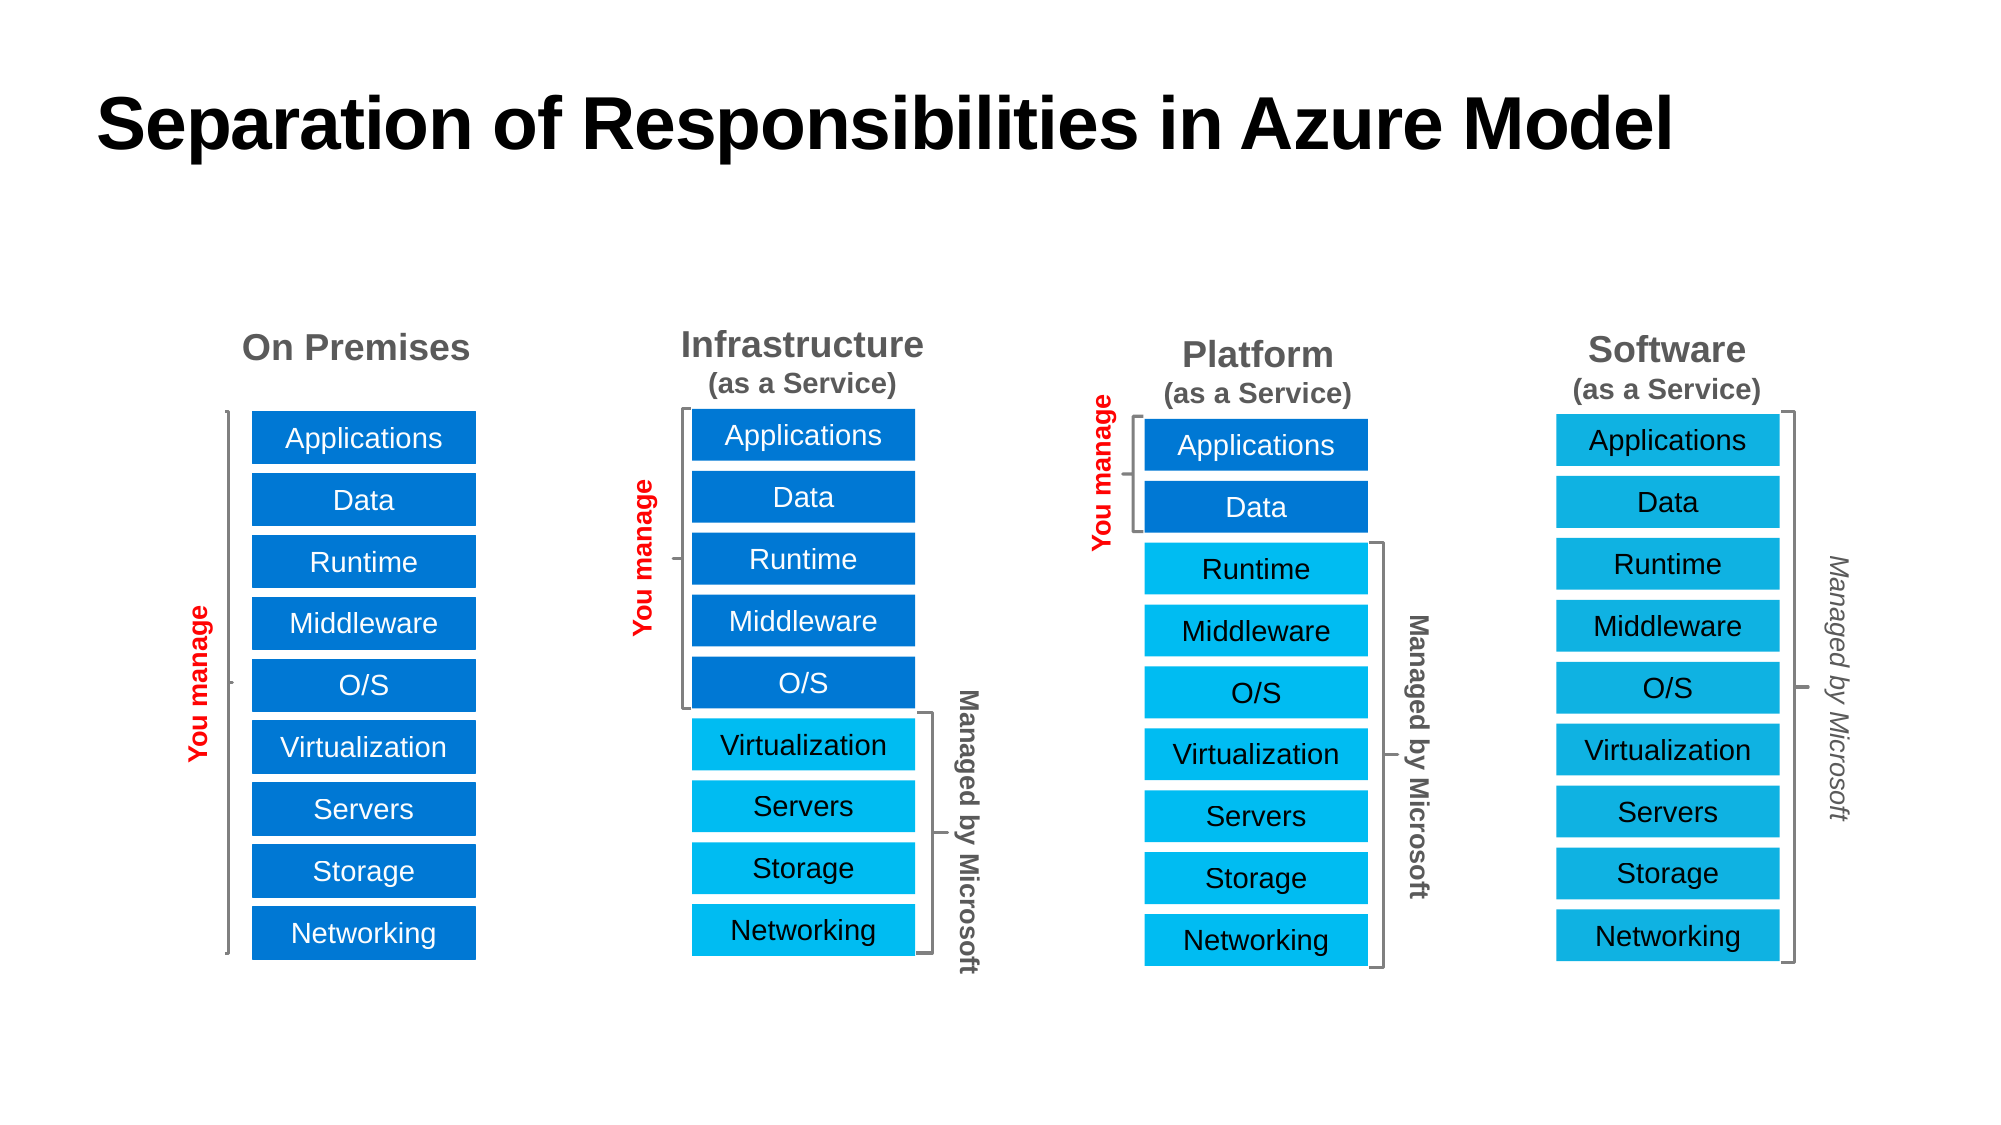

# Separation of Responsibilities in Azure Model
Infrastructure
(as a Service)
On Premises

Applications
Data
Runtime
Middleware
You manage
O/S
Virtualization
Servers
Storage
Networking
Software
(as a Service)
Platform
(as a Service)
You manage

Applications
Data

Runtime
Managed by Microsoft
Middleware
O/S
Virtualization
Servers
Storage
Networking

Applications

Applications
Data
You manage
Data
Runtime
Runtime
Managed by Microsoft
Middleware
Middleware
O/S
O/S
Managed by Microsoft

Virtualization
Virtualization
Servers
Servers
Storage
Storage
Networking
Networking